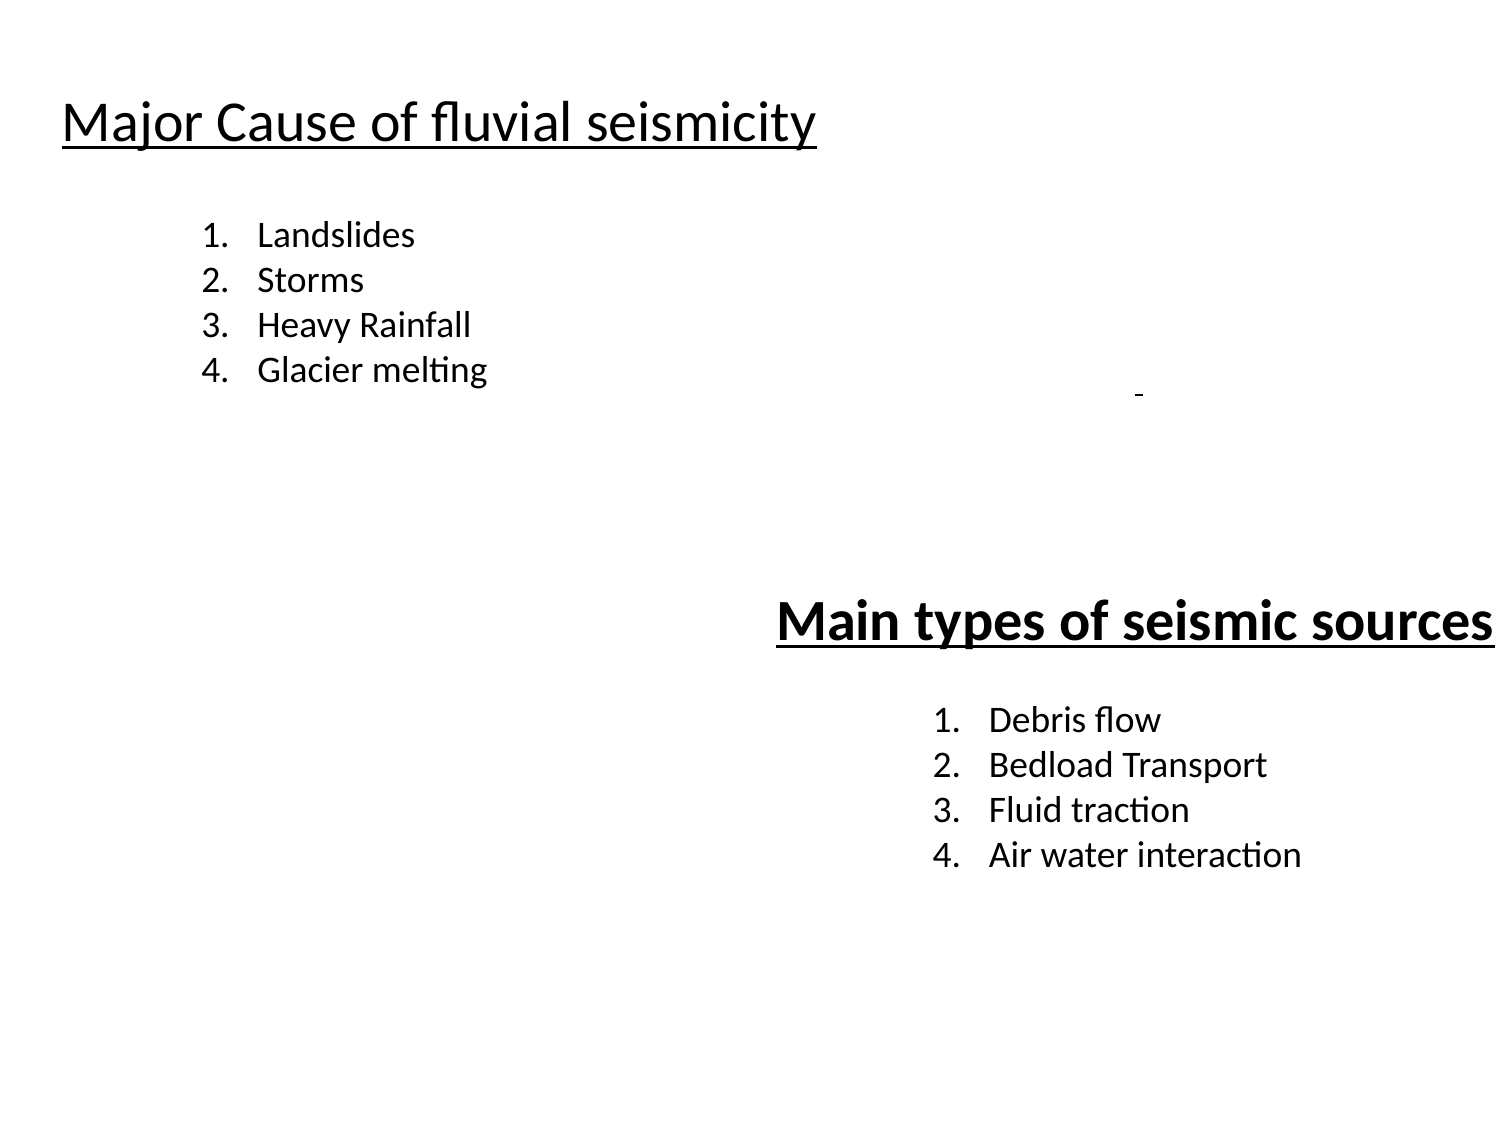

# Major Cause of fluvial seismicity
Landslides
Storms
Heavy Rainfall
Glacier melting

Main types of seismic sources
Debris flow
Bedload Transport
Fluid traction
Air water interaction